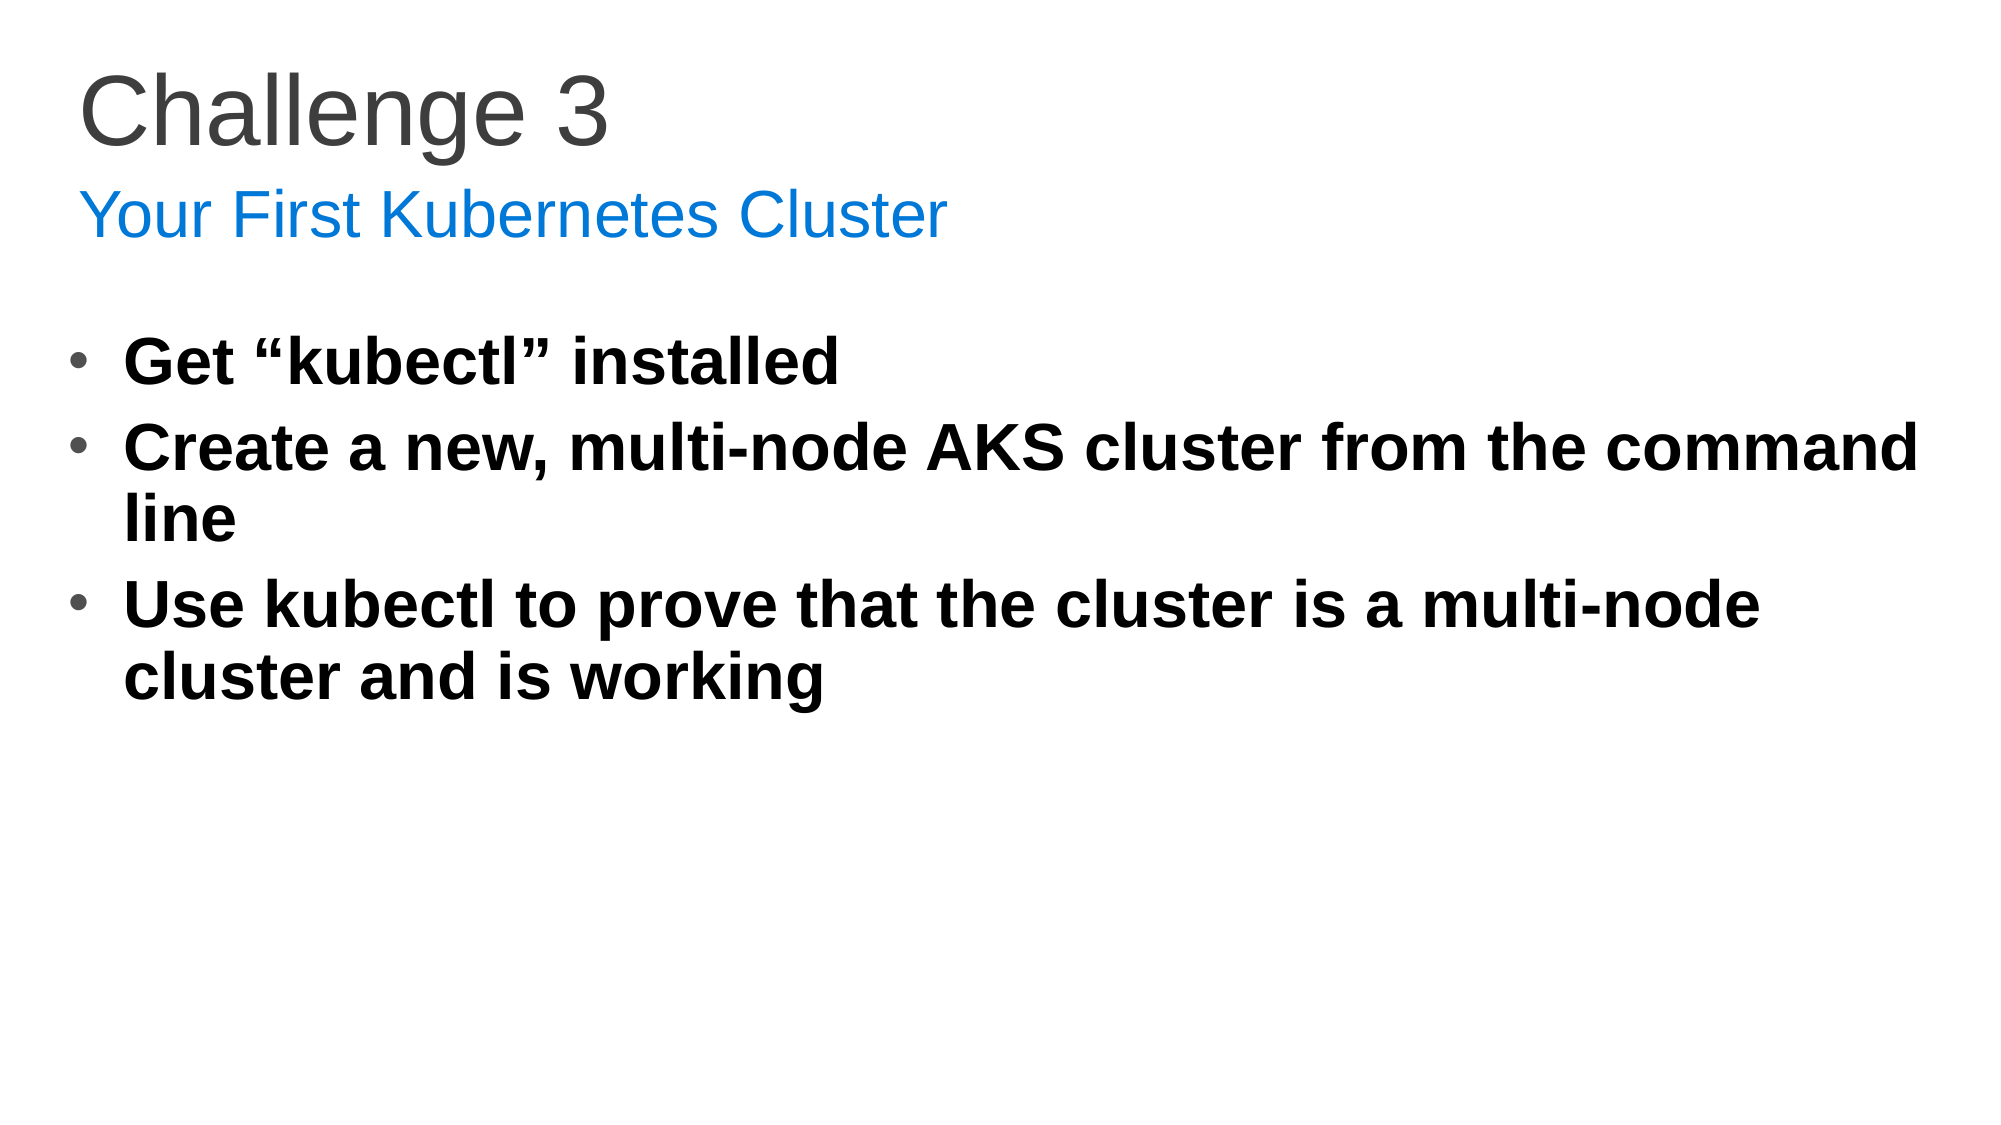

Challenge 3
Your First Kubernetes Cluster
Get “kubectl” installed
Create a new, multi-node AKS cluster from the command line
Use kubectl to prove that the cluster is a multi-node cluster and is working